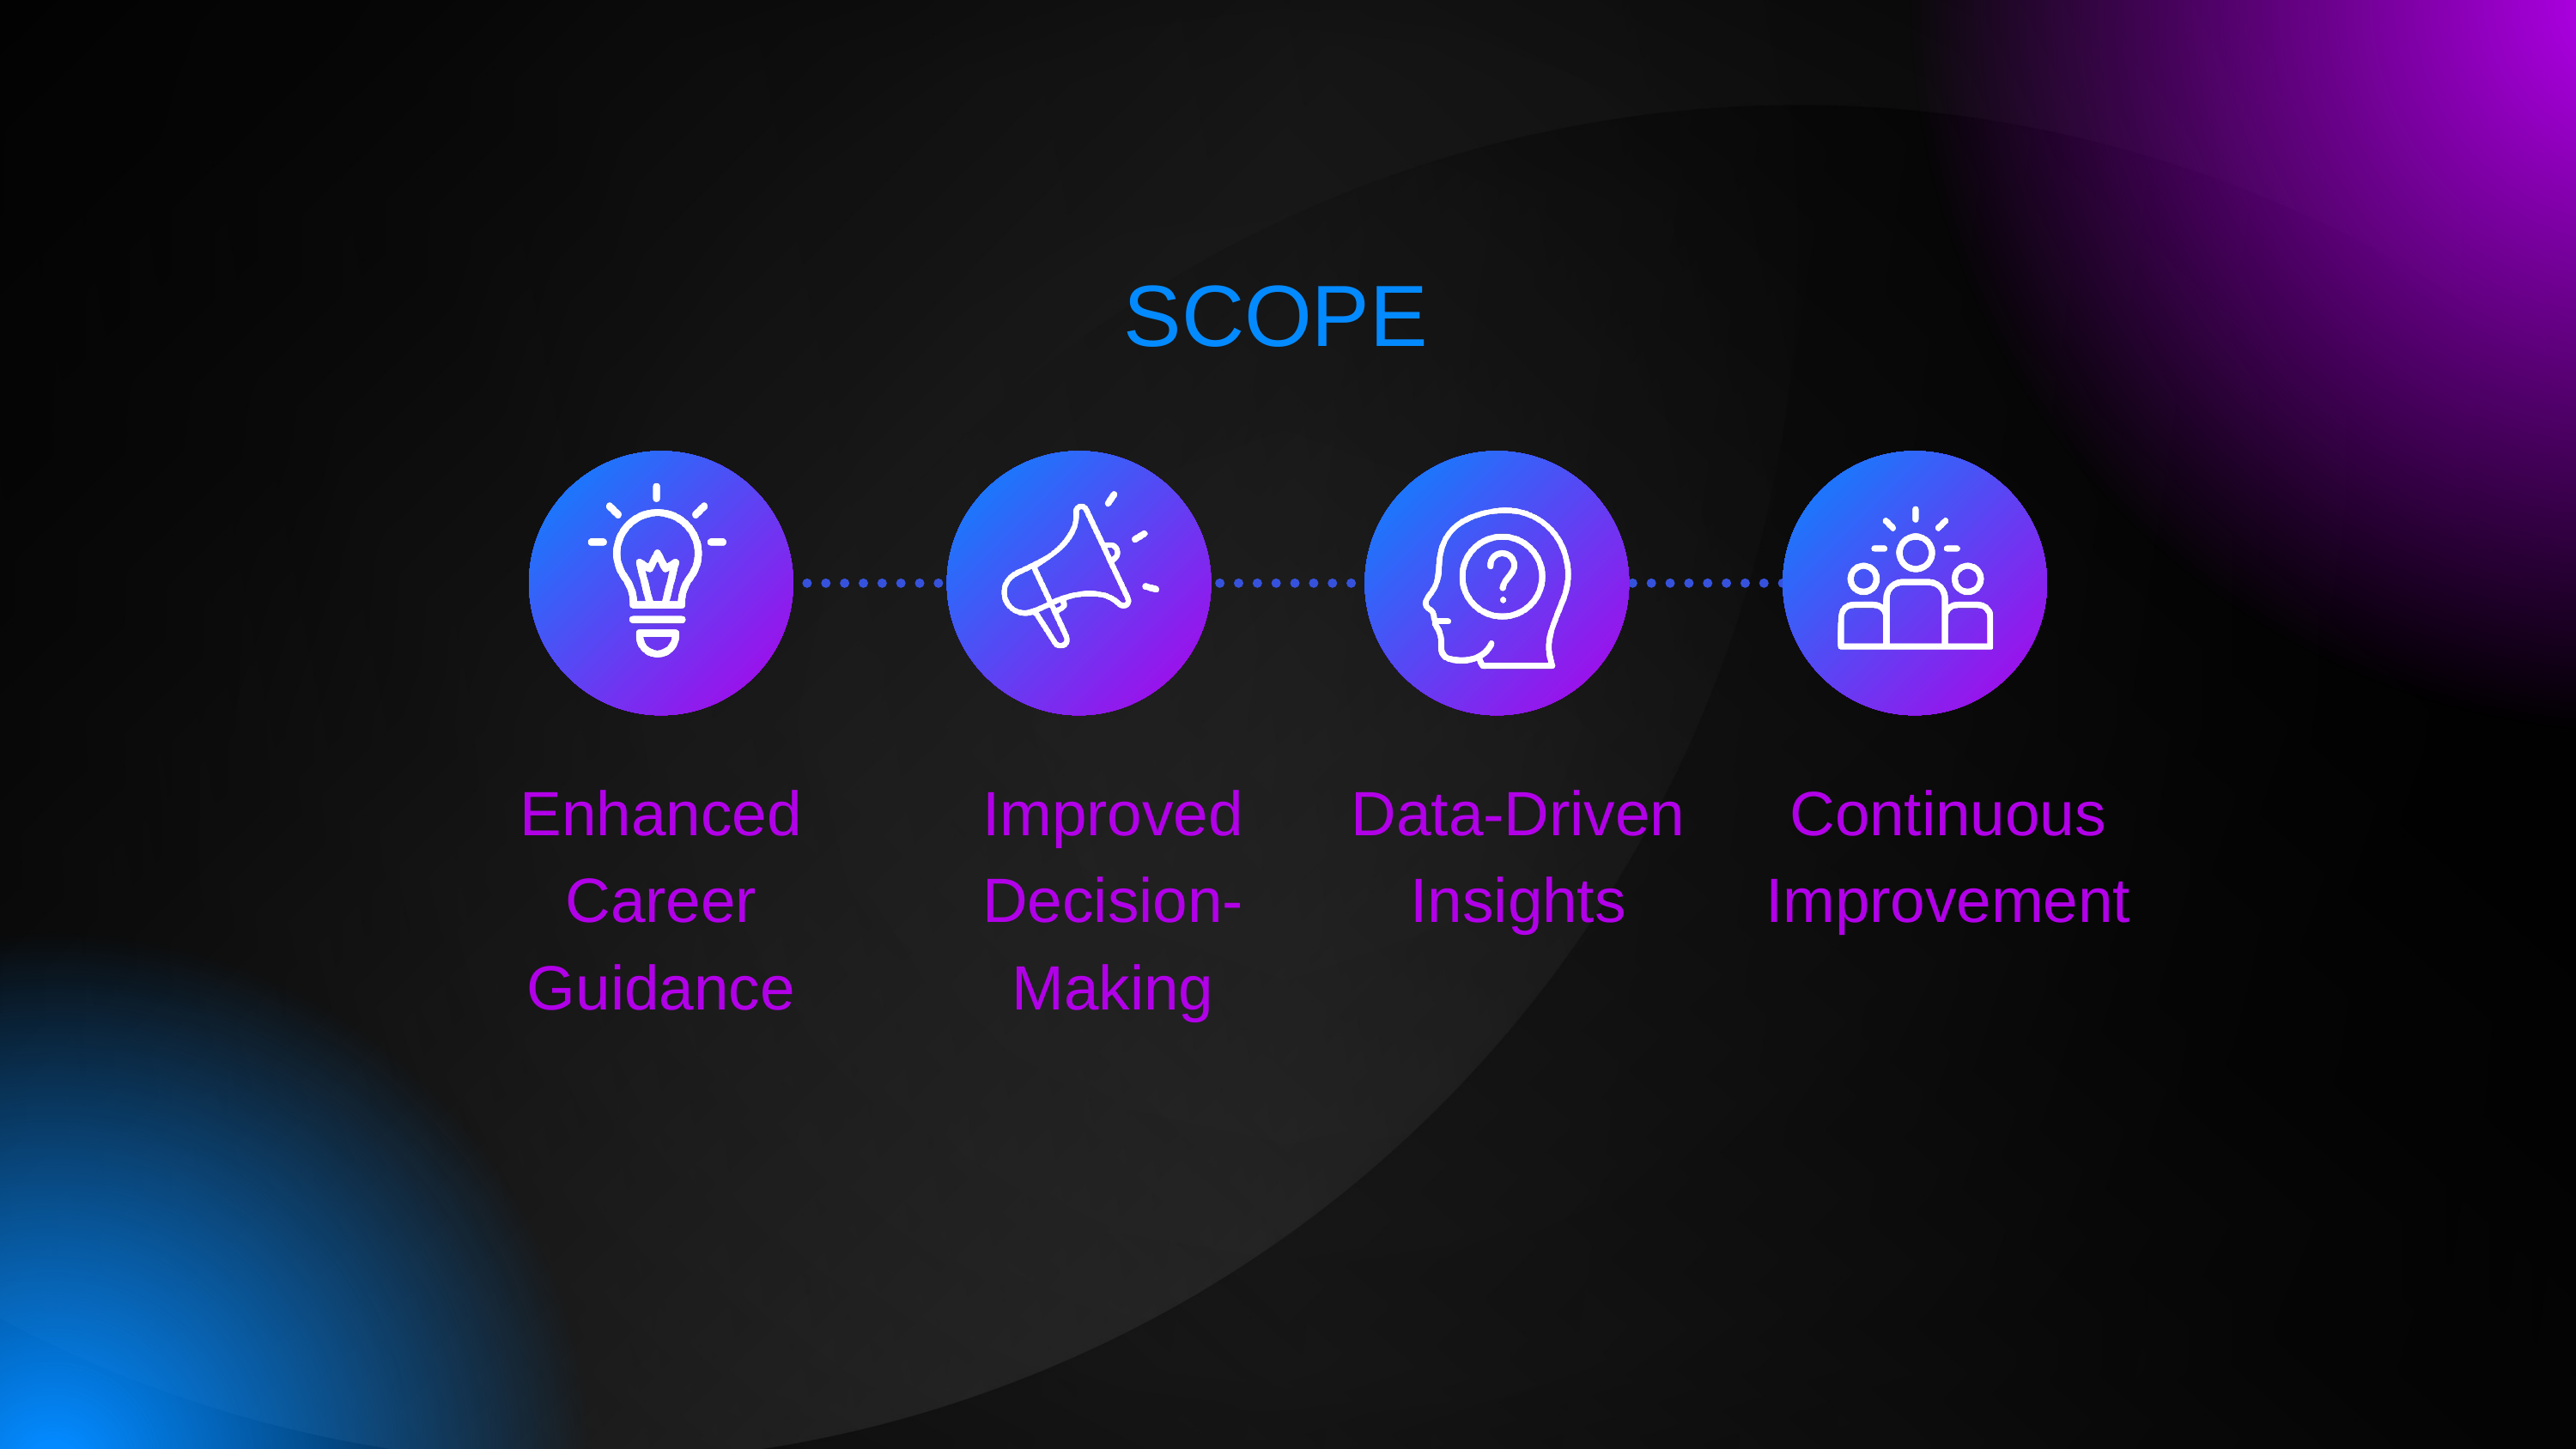

SCOPE

Enhanced Career Guidance

Improved Decision-Making

Data-Driven Insights

Continuous Improvement